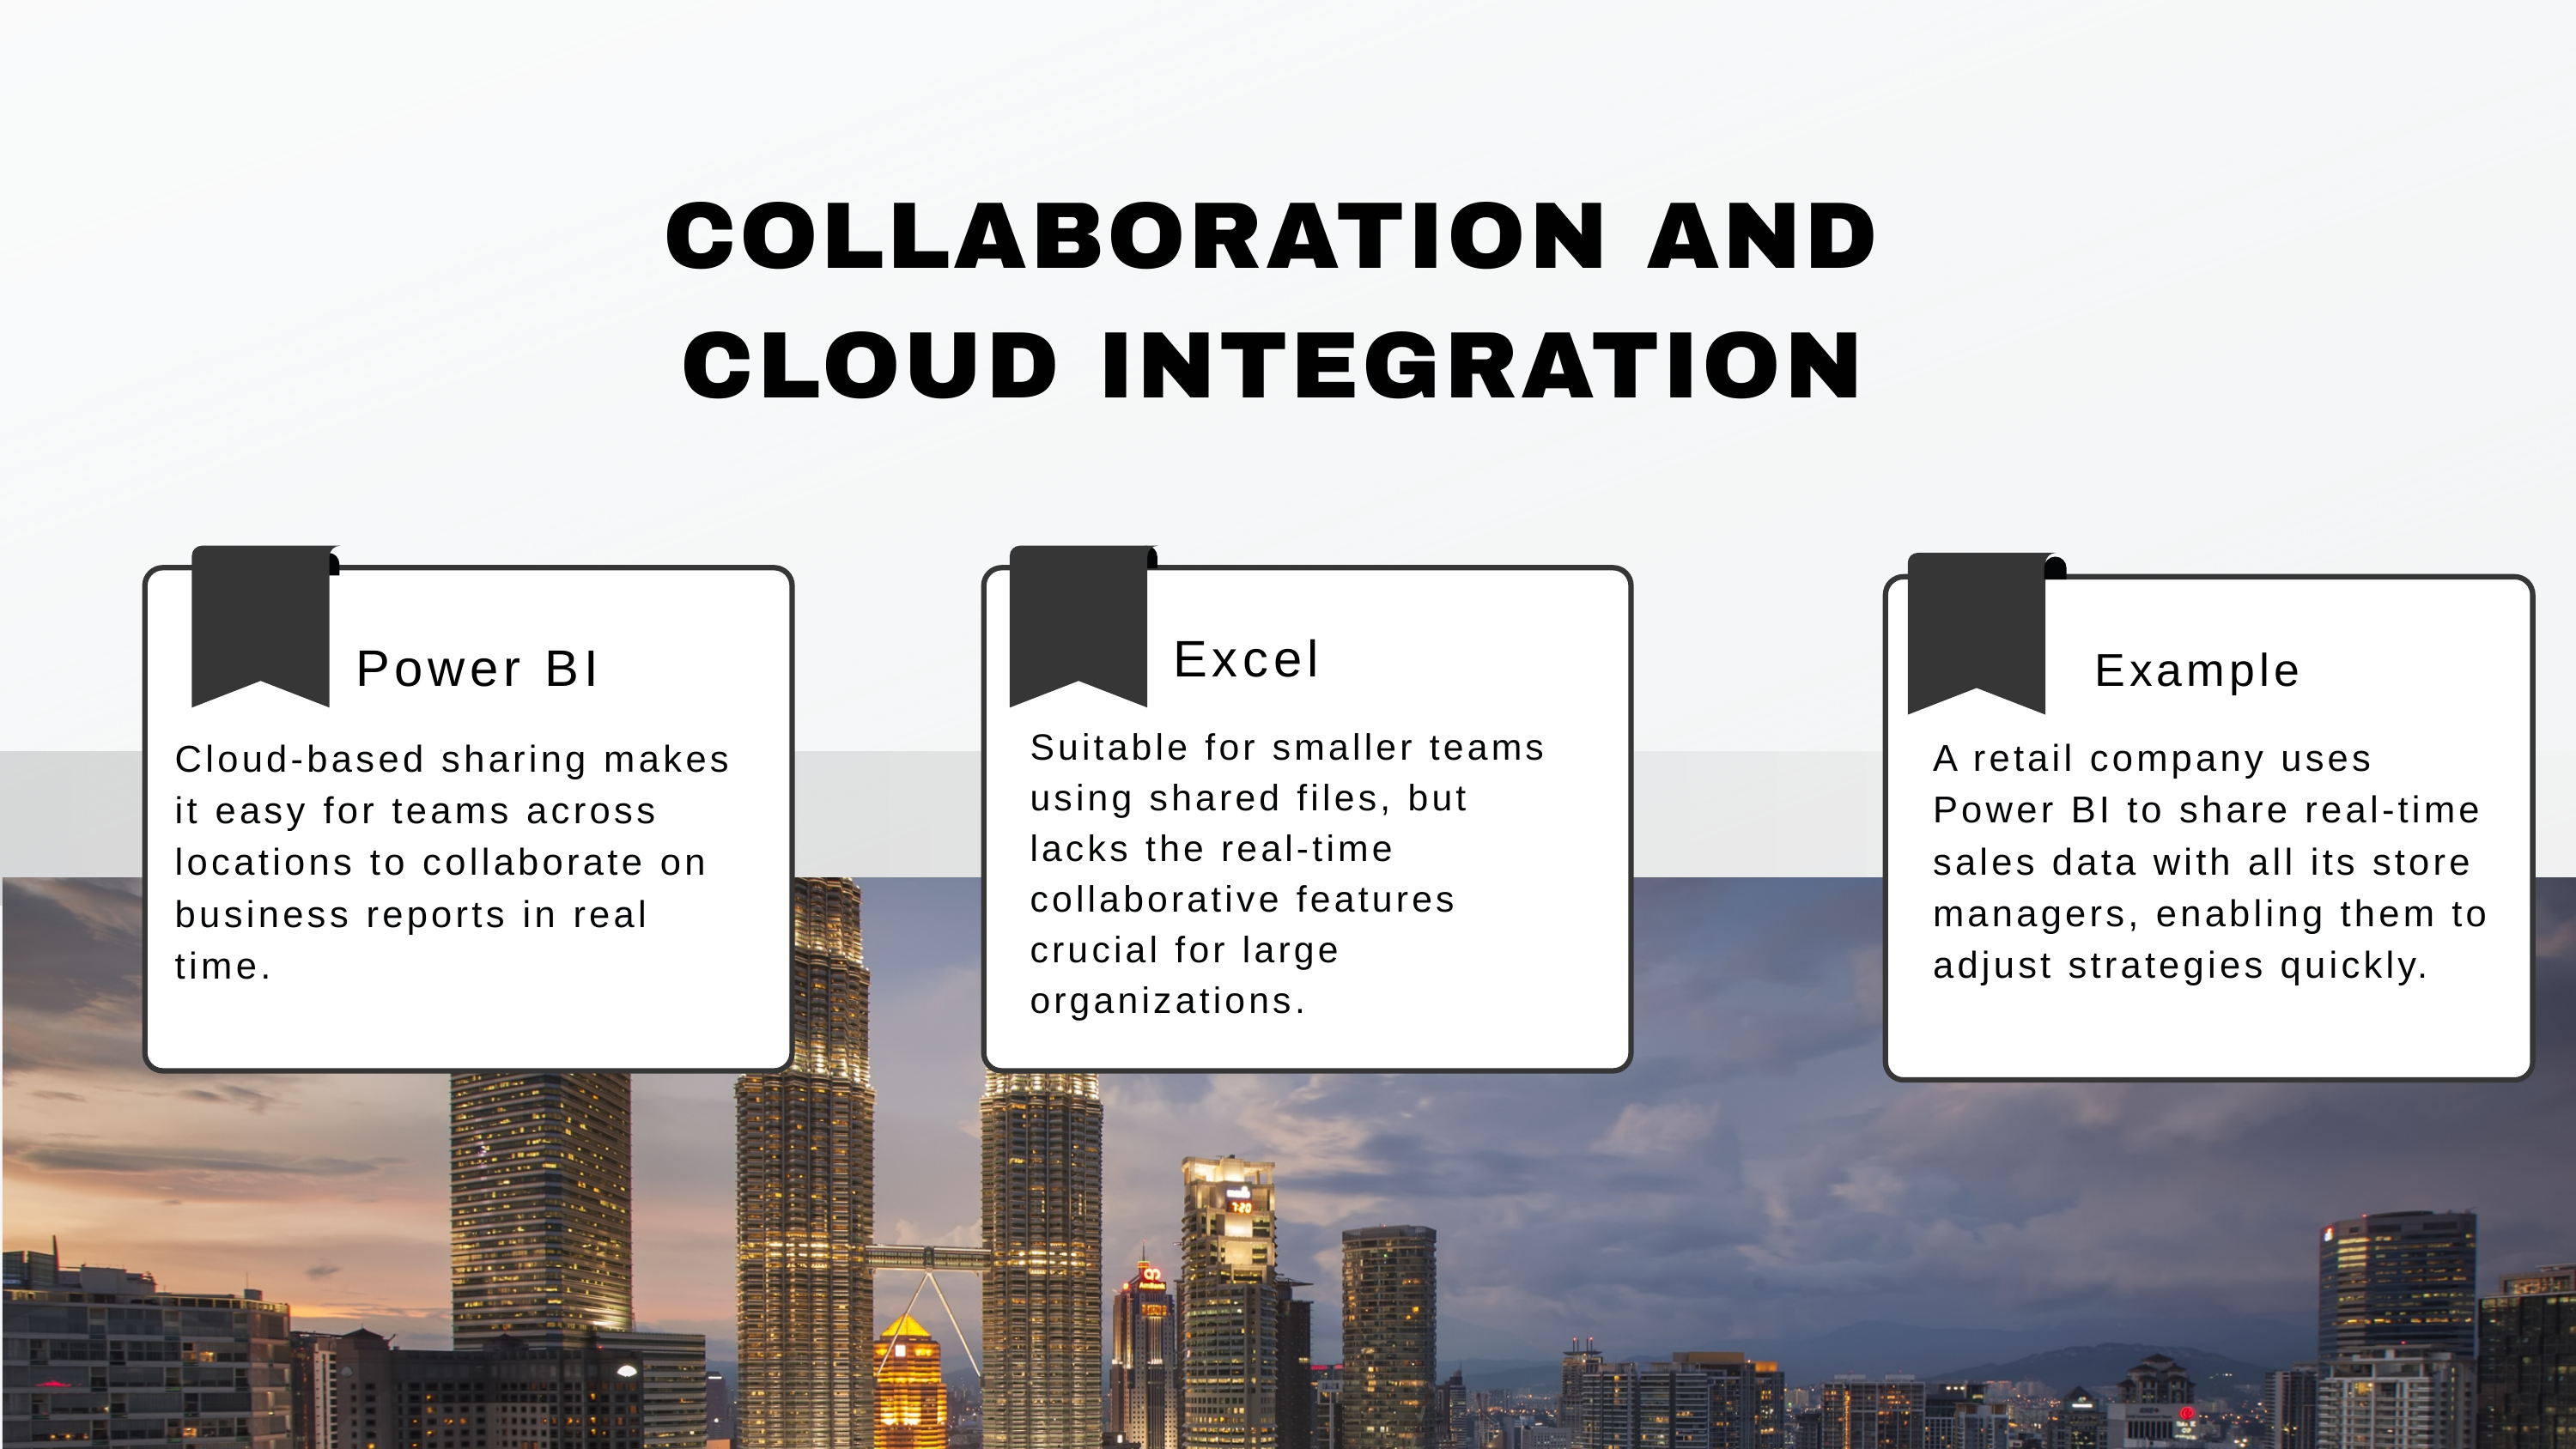

COLLABORATION AND CLOUD INTEGRATION

Excel
Power BI
Example
Suitable for smaller teams using shared files, but lacks the real-time collaborative features crucial for large organizations.

Cloud-based sharing makes it easy for teams across locations to collaborate on business reports in real time.

A retail company uses Power BI to share real-time sales data with all its store managers, enabling them to adjust strategies quickly.